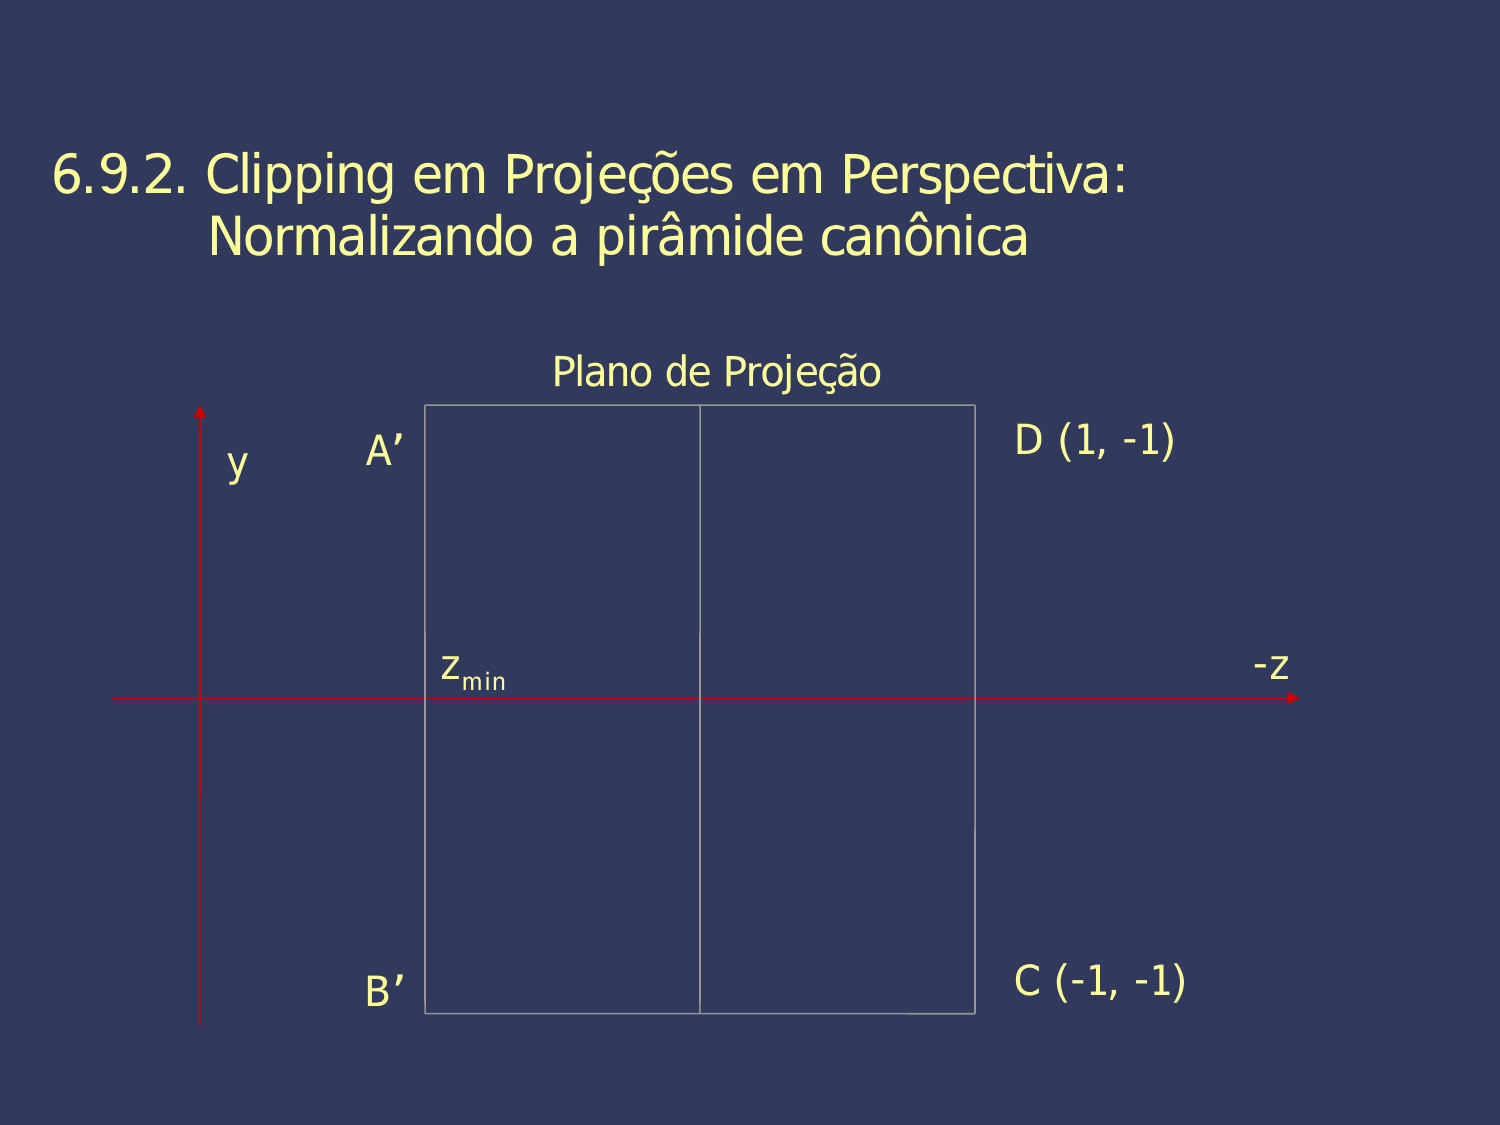

6.9.2. Clipping em Projeções em Perspectiva: Normalizando a pirâmide canônica
Plano de Projeção

D (1, -1)
A’
y
zmin
-z

C (-1, -1)
B’